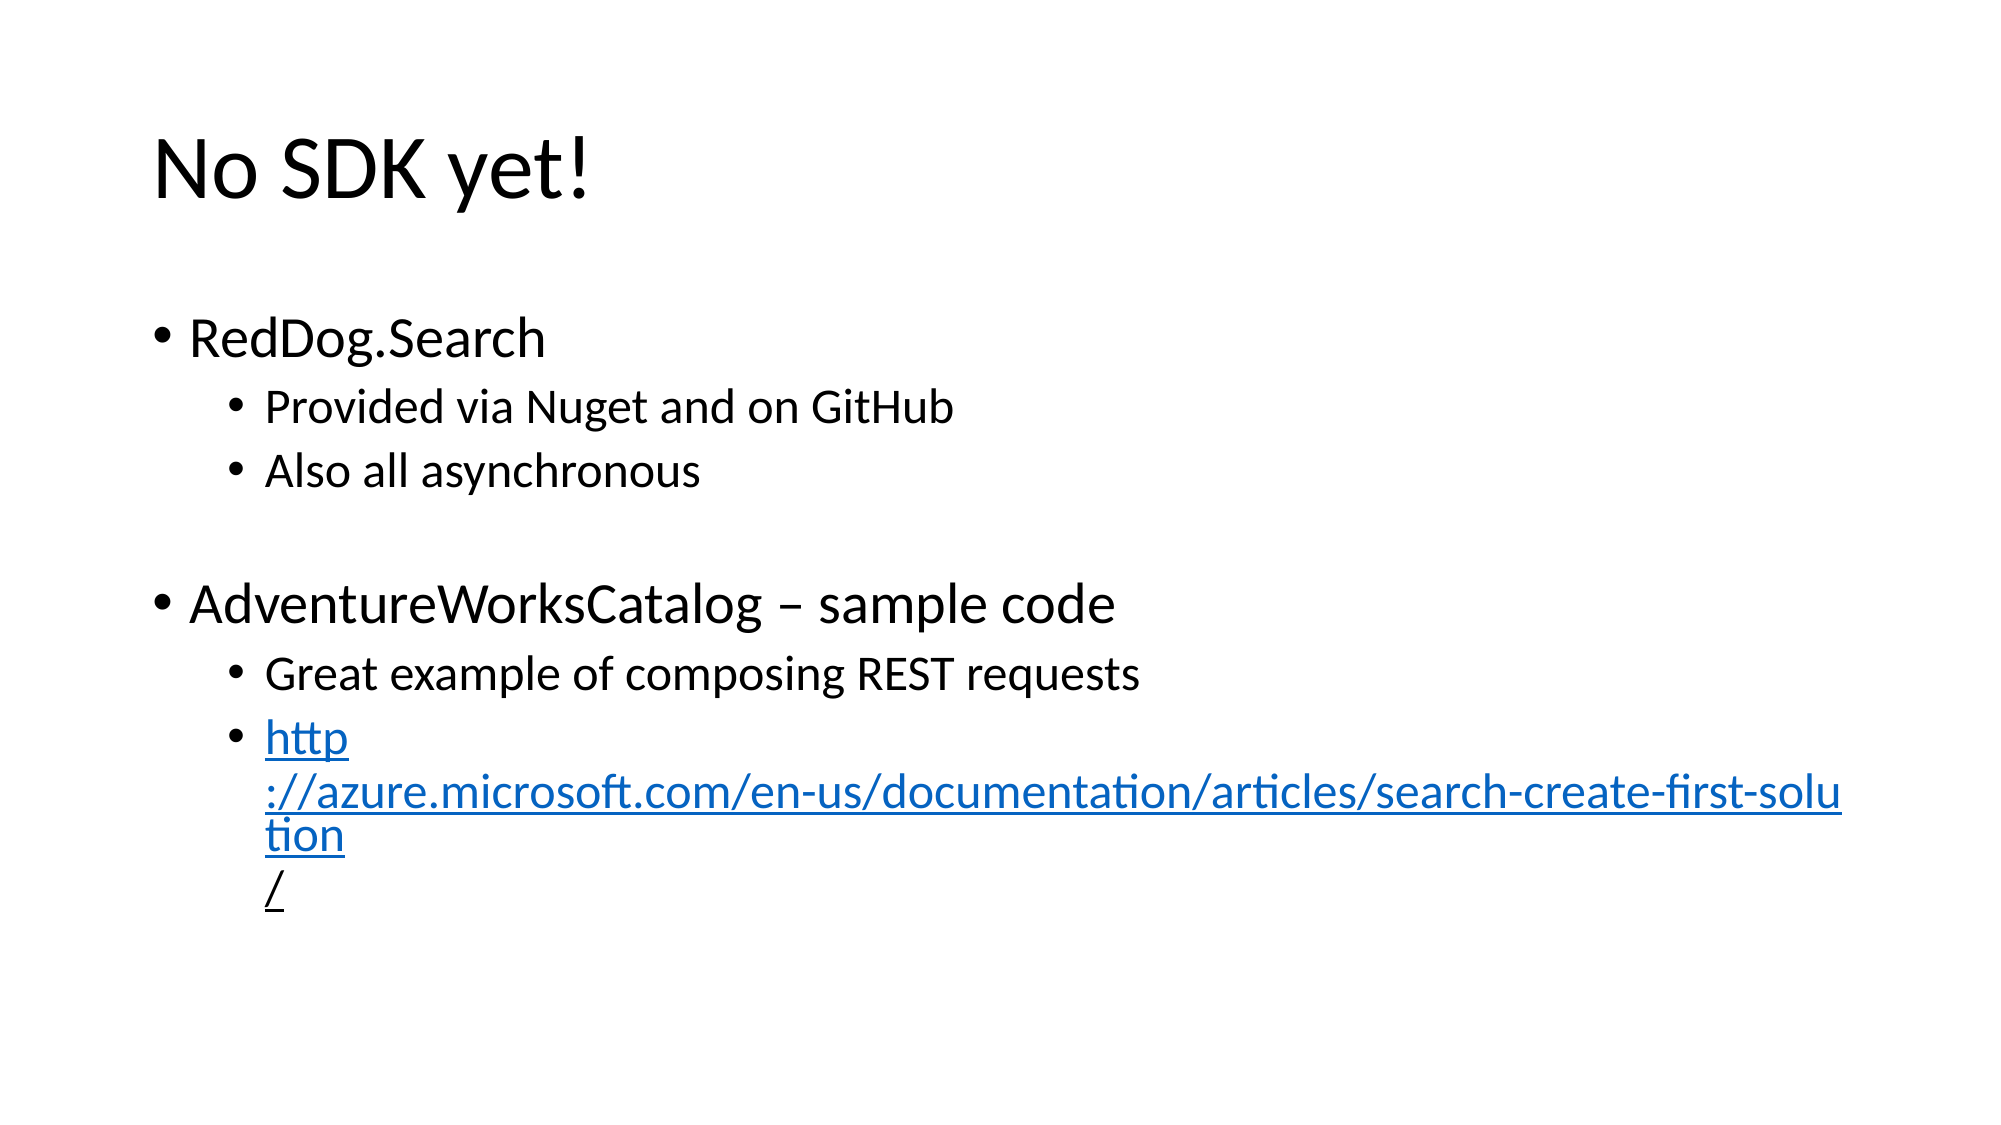

# No SDK yet!
RedDog.Search
Provided via Nuget and on GitHub
Also all asynchronous
AdventureWorksCatalog – sample code
Great example of composing REST requests
http://azure.microsoft.com/en-us/documentation/articles/search-create-first-solution/